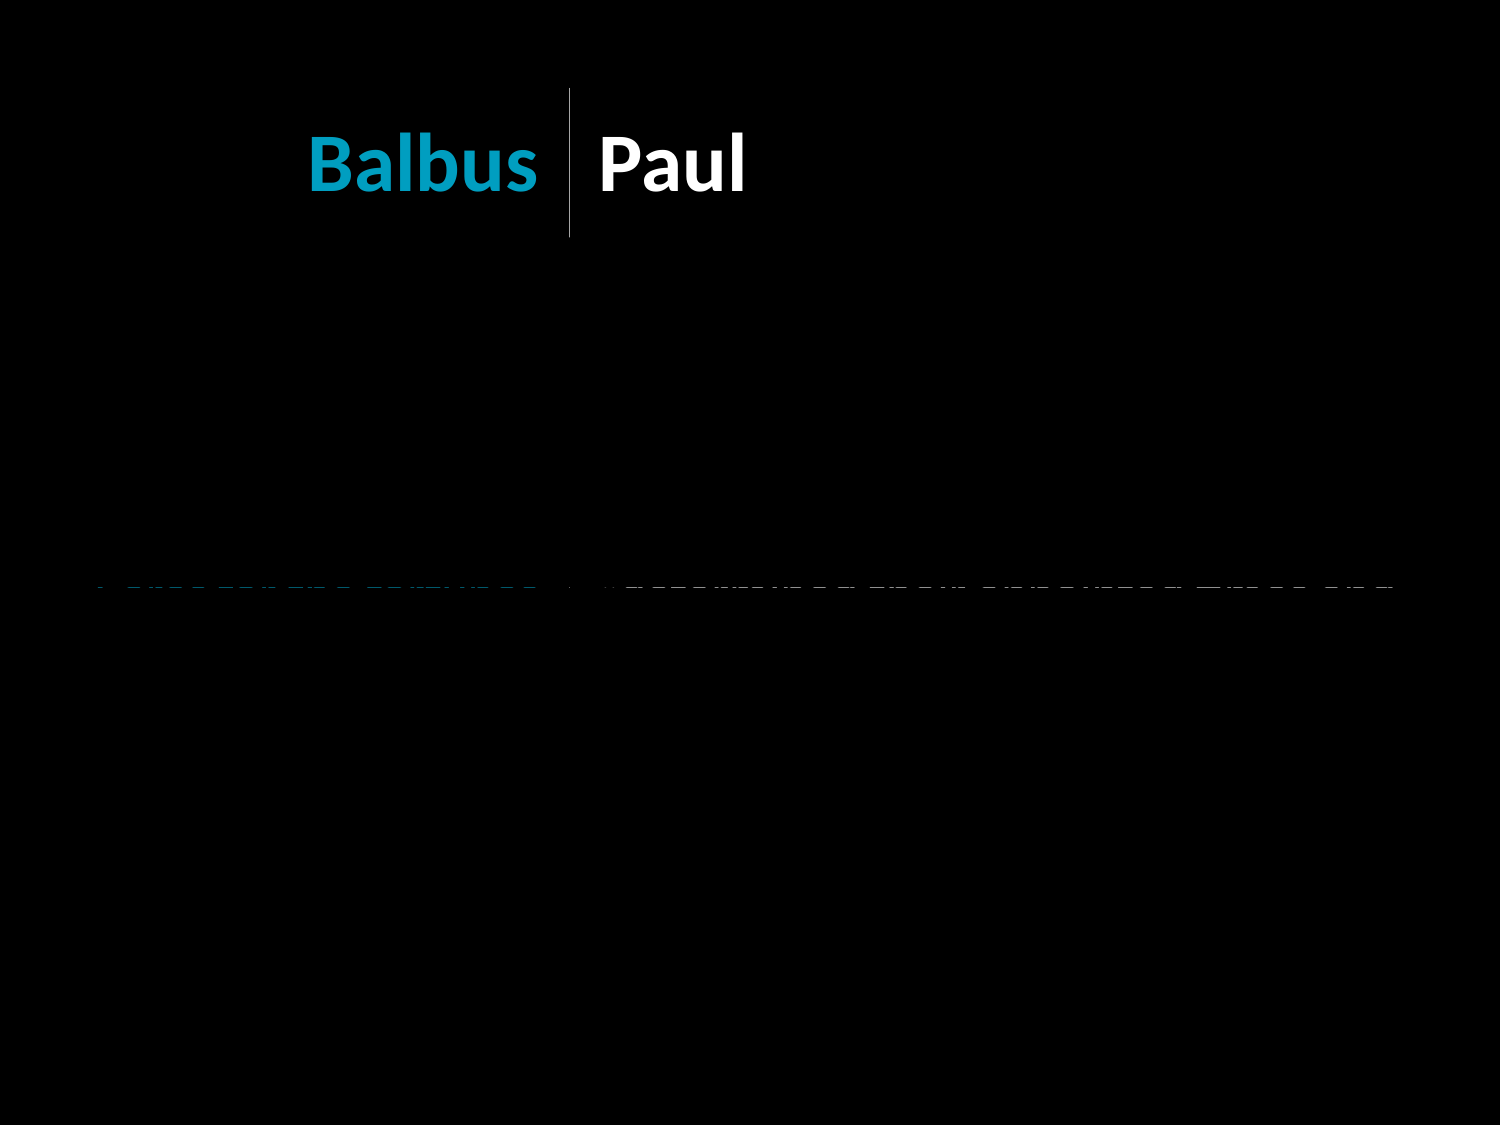

| Balbus | Paul |
| --- | --- |
| God exists | “made the world and everything in it…” (17:24a) |
| World is governed by them | “He Himself gives all men life and breath and everything else” (17:25b) |
| Cares for the fortunes of mankind | “determined their appointed times and the boundaries of their lands” (17:26) |